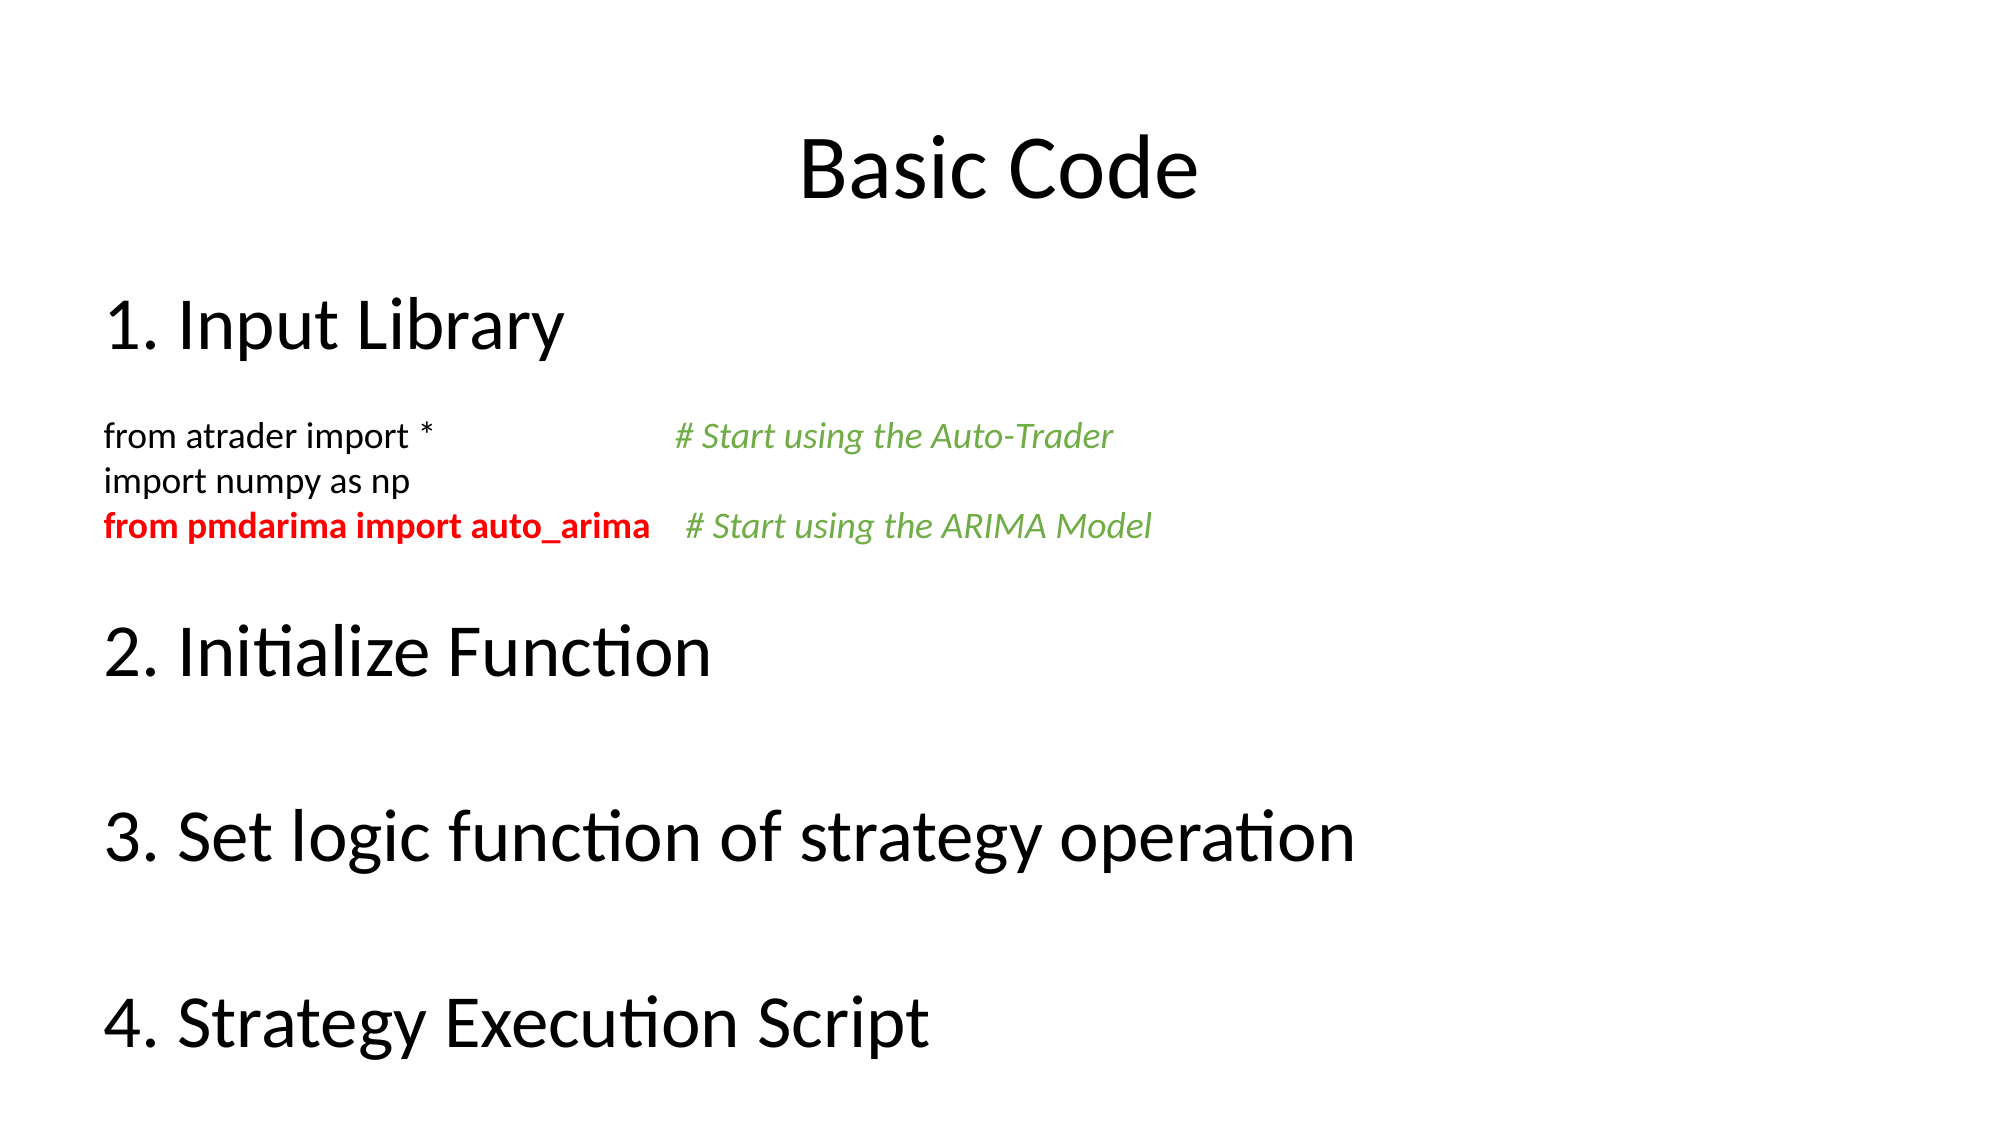

# Basic Code
1. Input Library

from atrader import *                            # Start using the Auto-Trader
import numpy as np
from pmdarima import auto_arima    # Start using the ARIMA Model

2. Initialize Function

3. Set logic function of strategy operation

4. Strategy Execution Script